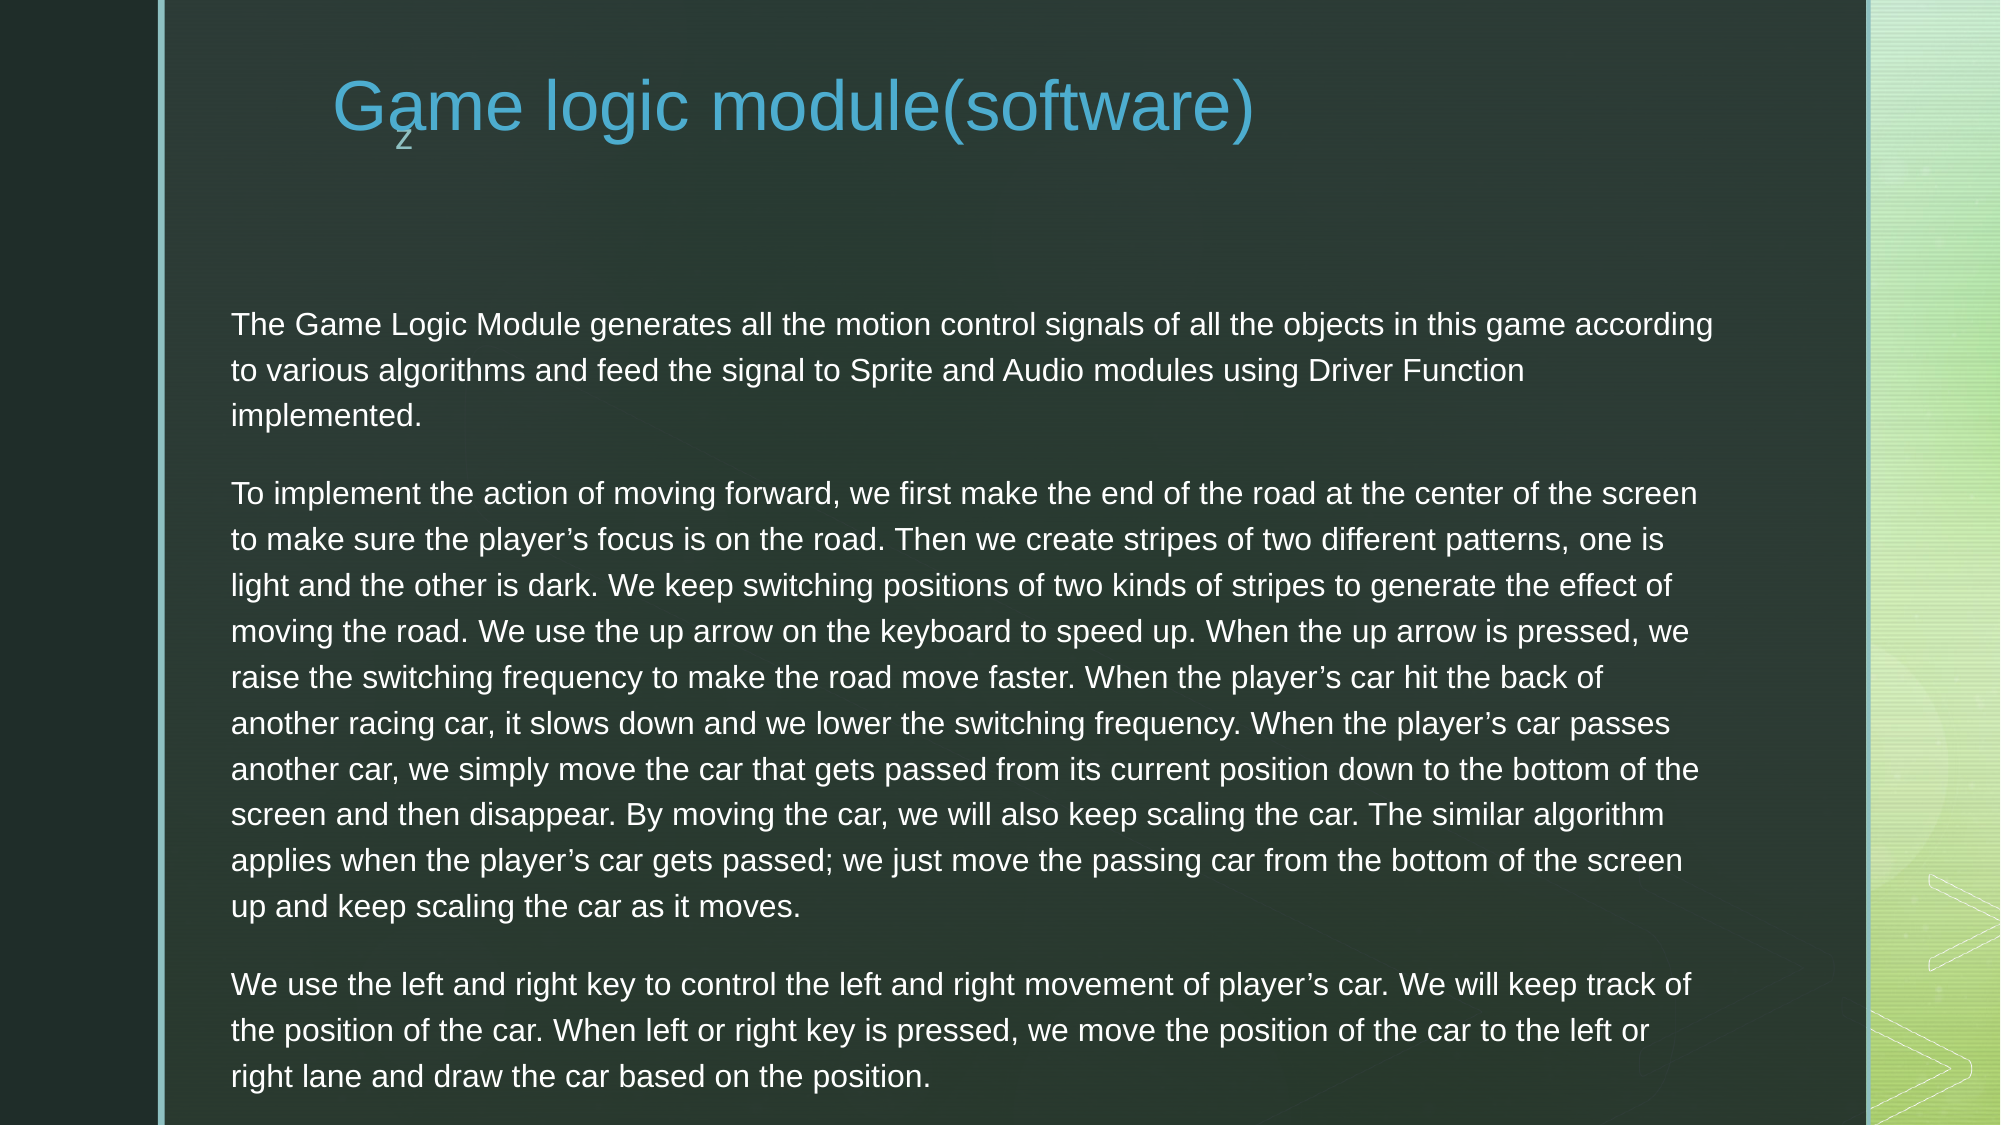

# Game logic module(software)

The Game Logic Module generates all the motion control signals of all the objects in this game according to various algorithms and feed the signal to Sprite and Audio modules using Driver Function implemented.
To implement the action of moving forward, we first make the end of the road at the center of the screen to make sure the player’s focus is on the road. Then we create stripes of two different patterns, one is light and the other is dark. We keep switching positions of two kinds of stripes to generate the effect of moving the road. We use the up arrow on the keyboard to speed up. When the up arrow is pressed, we raise the switching frequency to make the road move faster. When the player’s car hit the back of another racing car, it slows down and we lower the switching frequency. When the player’s car passes another car, we simply move the car that gets passed from its current position down to the bottom of the screen and then disappear. By moving the car, we will also keep scaling the car. The similar algorithm applies when the player’s car gets passed; we just move the passing car from the bottom of the screen up and keep scaling the car as it moves.
We use the left and right key to control the left and right movement of player’s car. We will keep track of the position of the car. When left or right key is pressed, we move the position of the car to the left or right lane and draw the car based on the position.